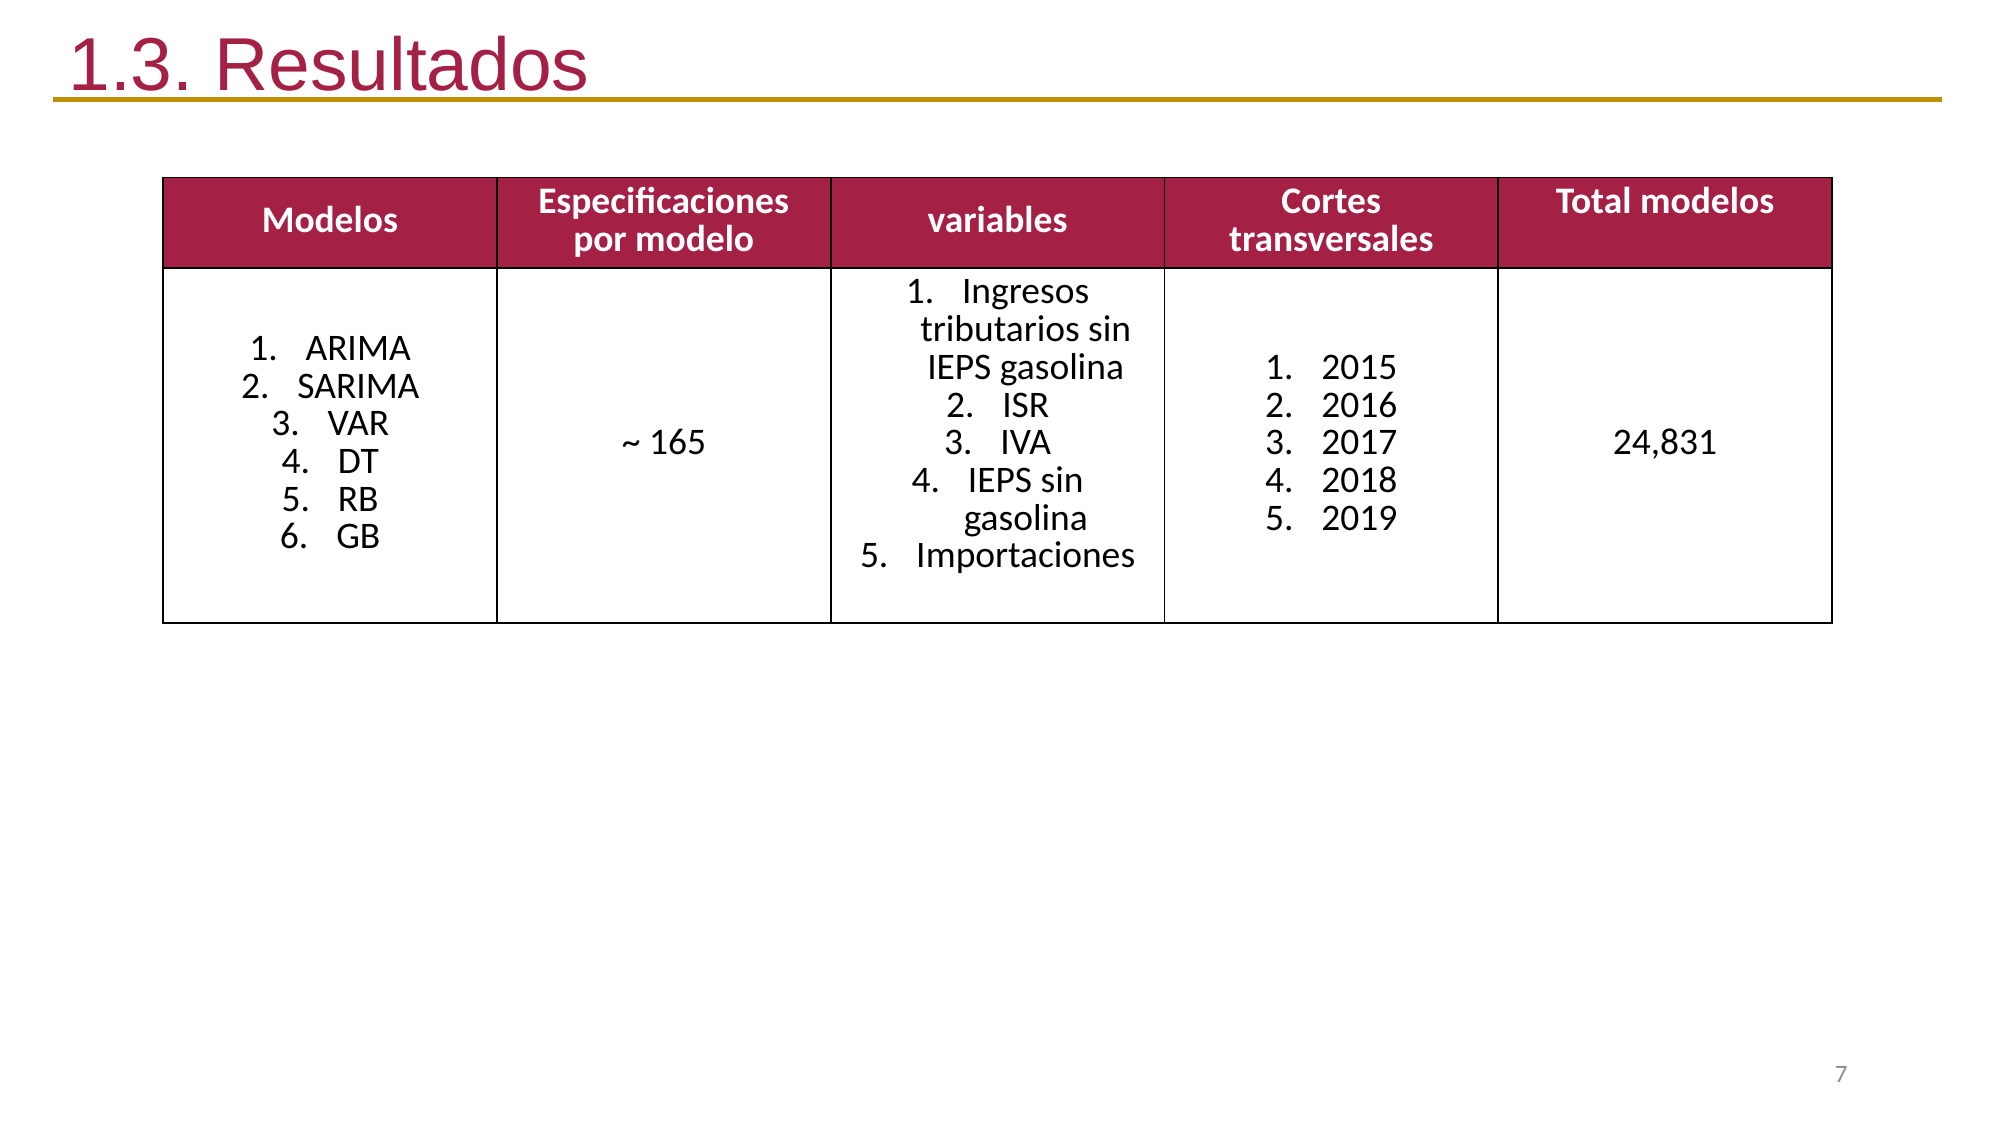

1.3. Resultados
| Modelos | Especificaciones por modelo | variables | Cortes transversales | Total modelos |
| --- | --- | --- | --- | --- |
| ARIMA SARIMA VAR DT RB GB | ~ 165 | Ingresos tributarios sin IEPS gasolina ISR IVA IEPS sin gasolina Importaciones | 2015 2016 2017 2018 2019 | 24,831 |
7